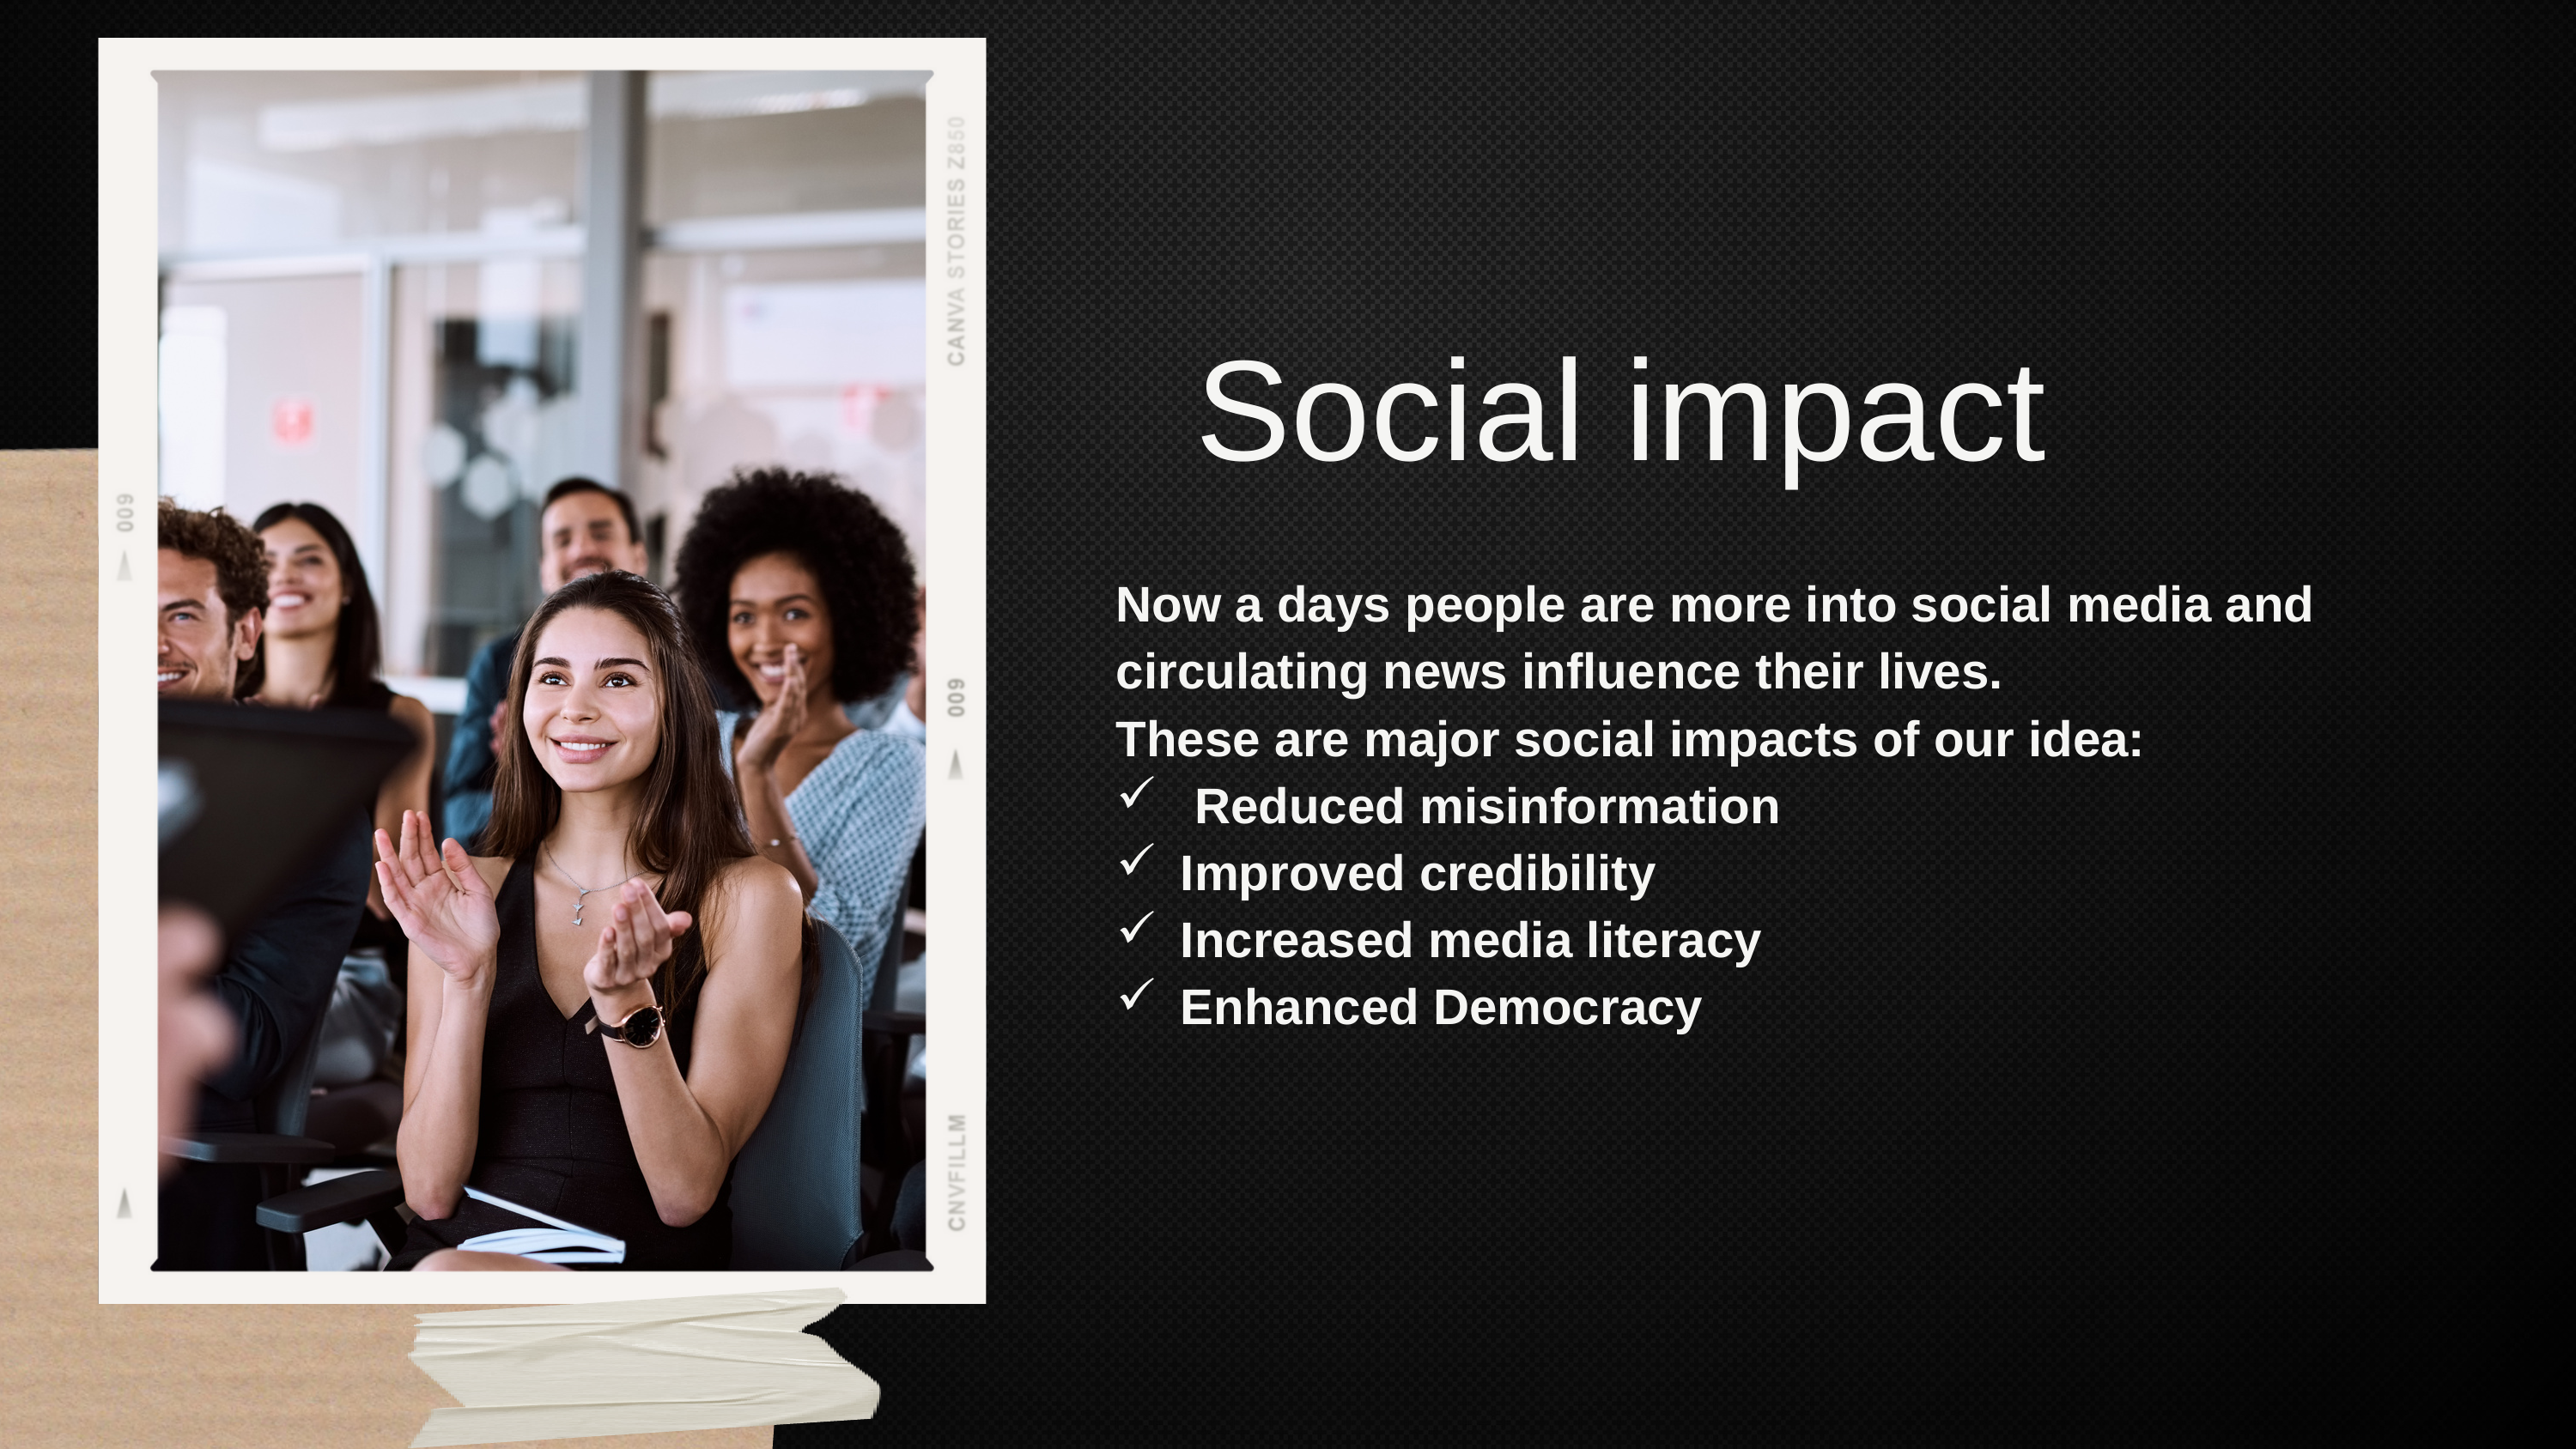

Social impact
Now a days people are more into social media and circulating news influence their lives.
These are major social impacts of our idea:
 Reduced misinformation
Improved credibility
Increased media literacy
Enhanced Democracy